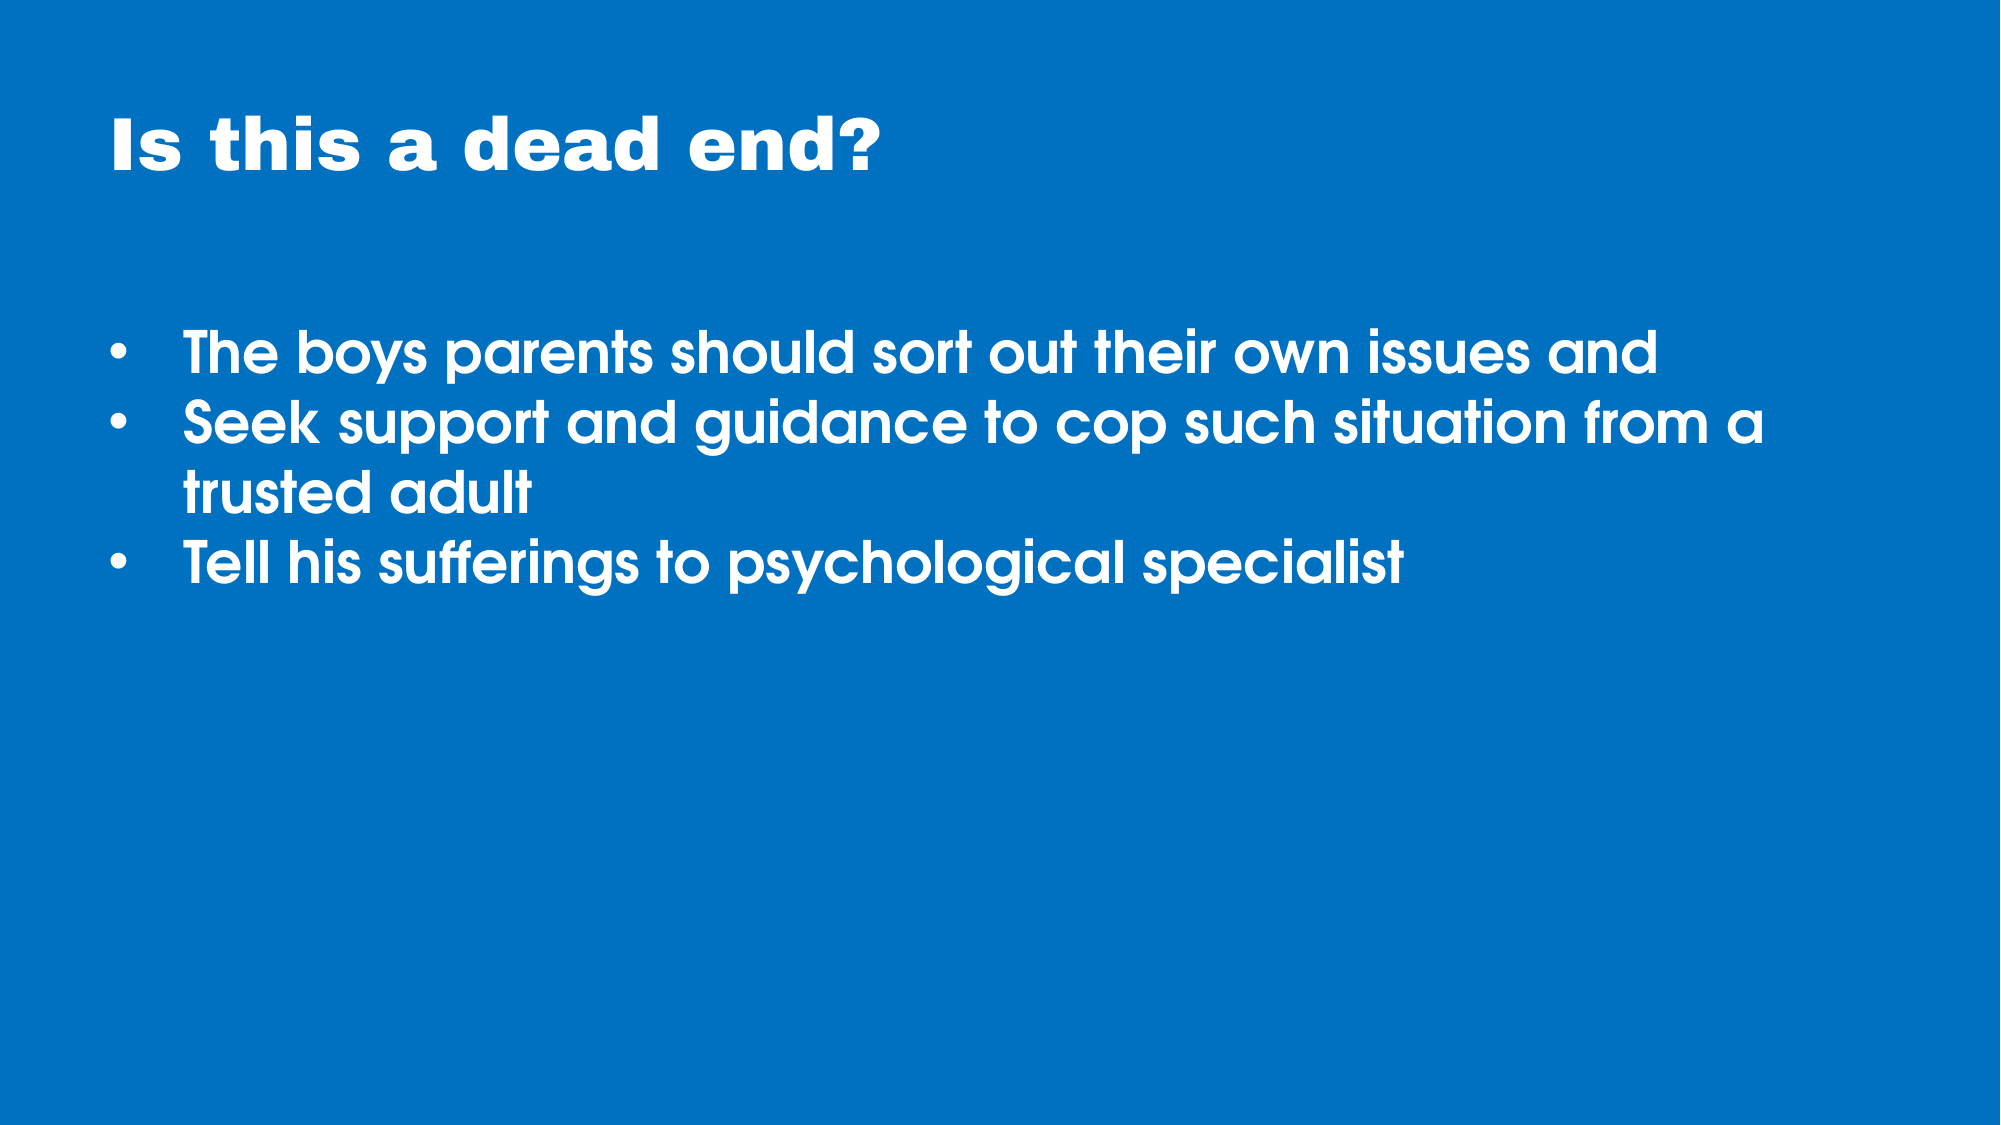

# Is this a dead end?
The boys parents should sort out their own issues and
Seek support and guidance to cop such situation from a trusted adult
Tell his sufferings to psychological specialist